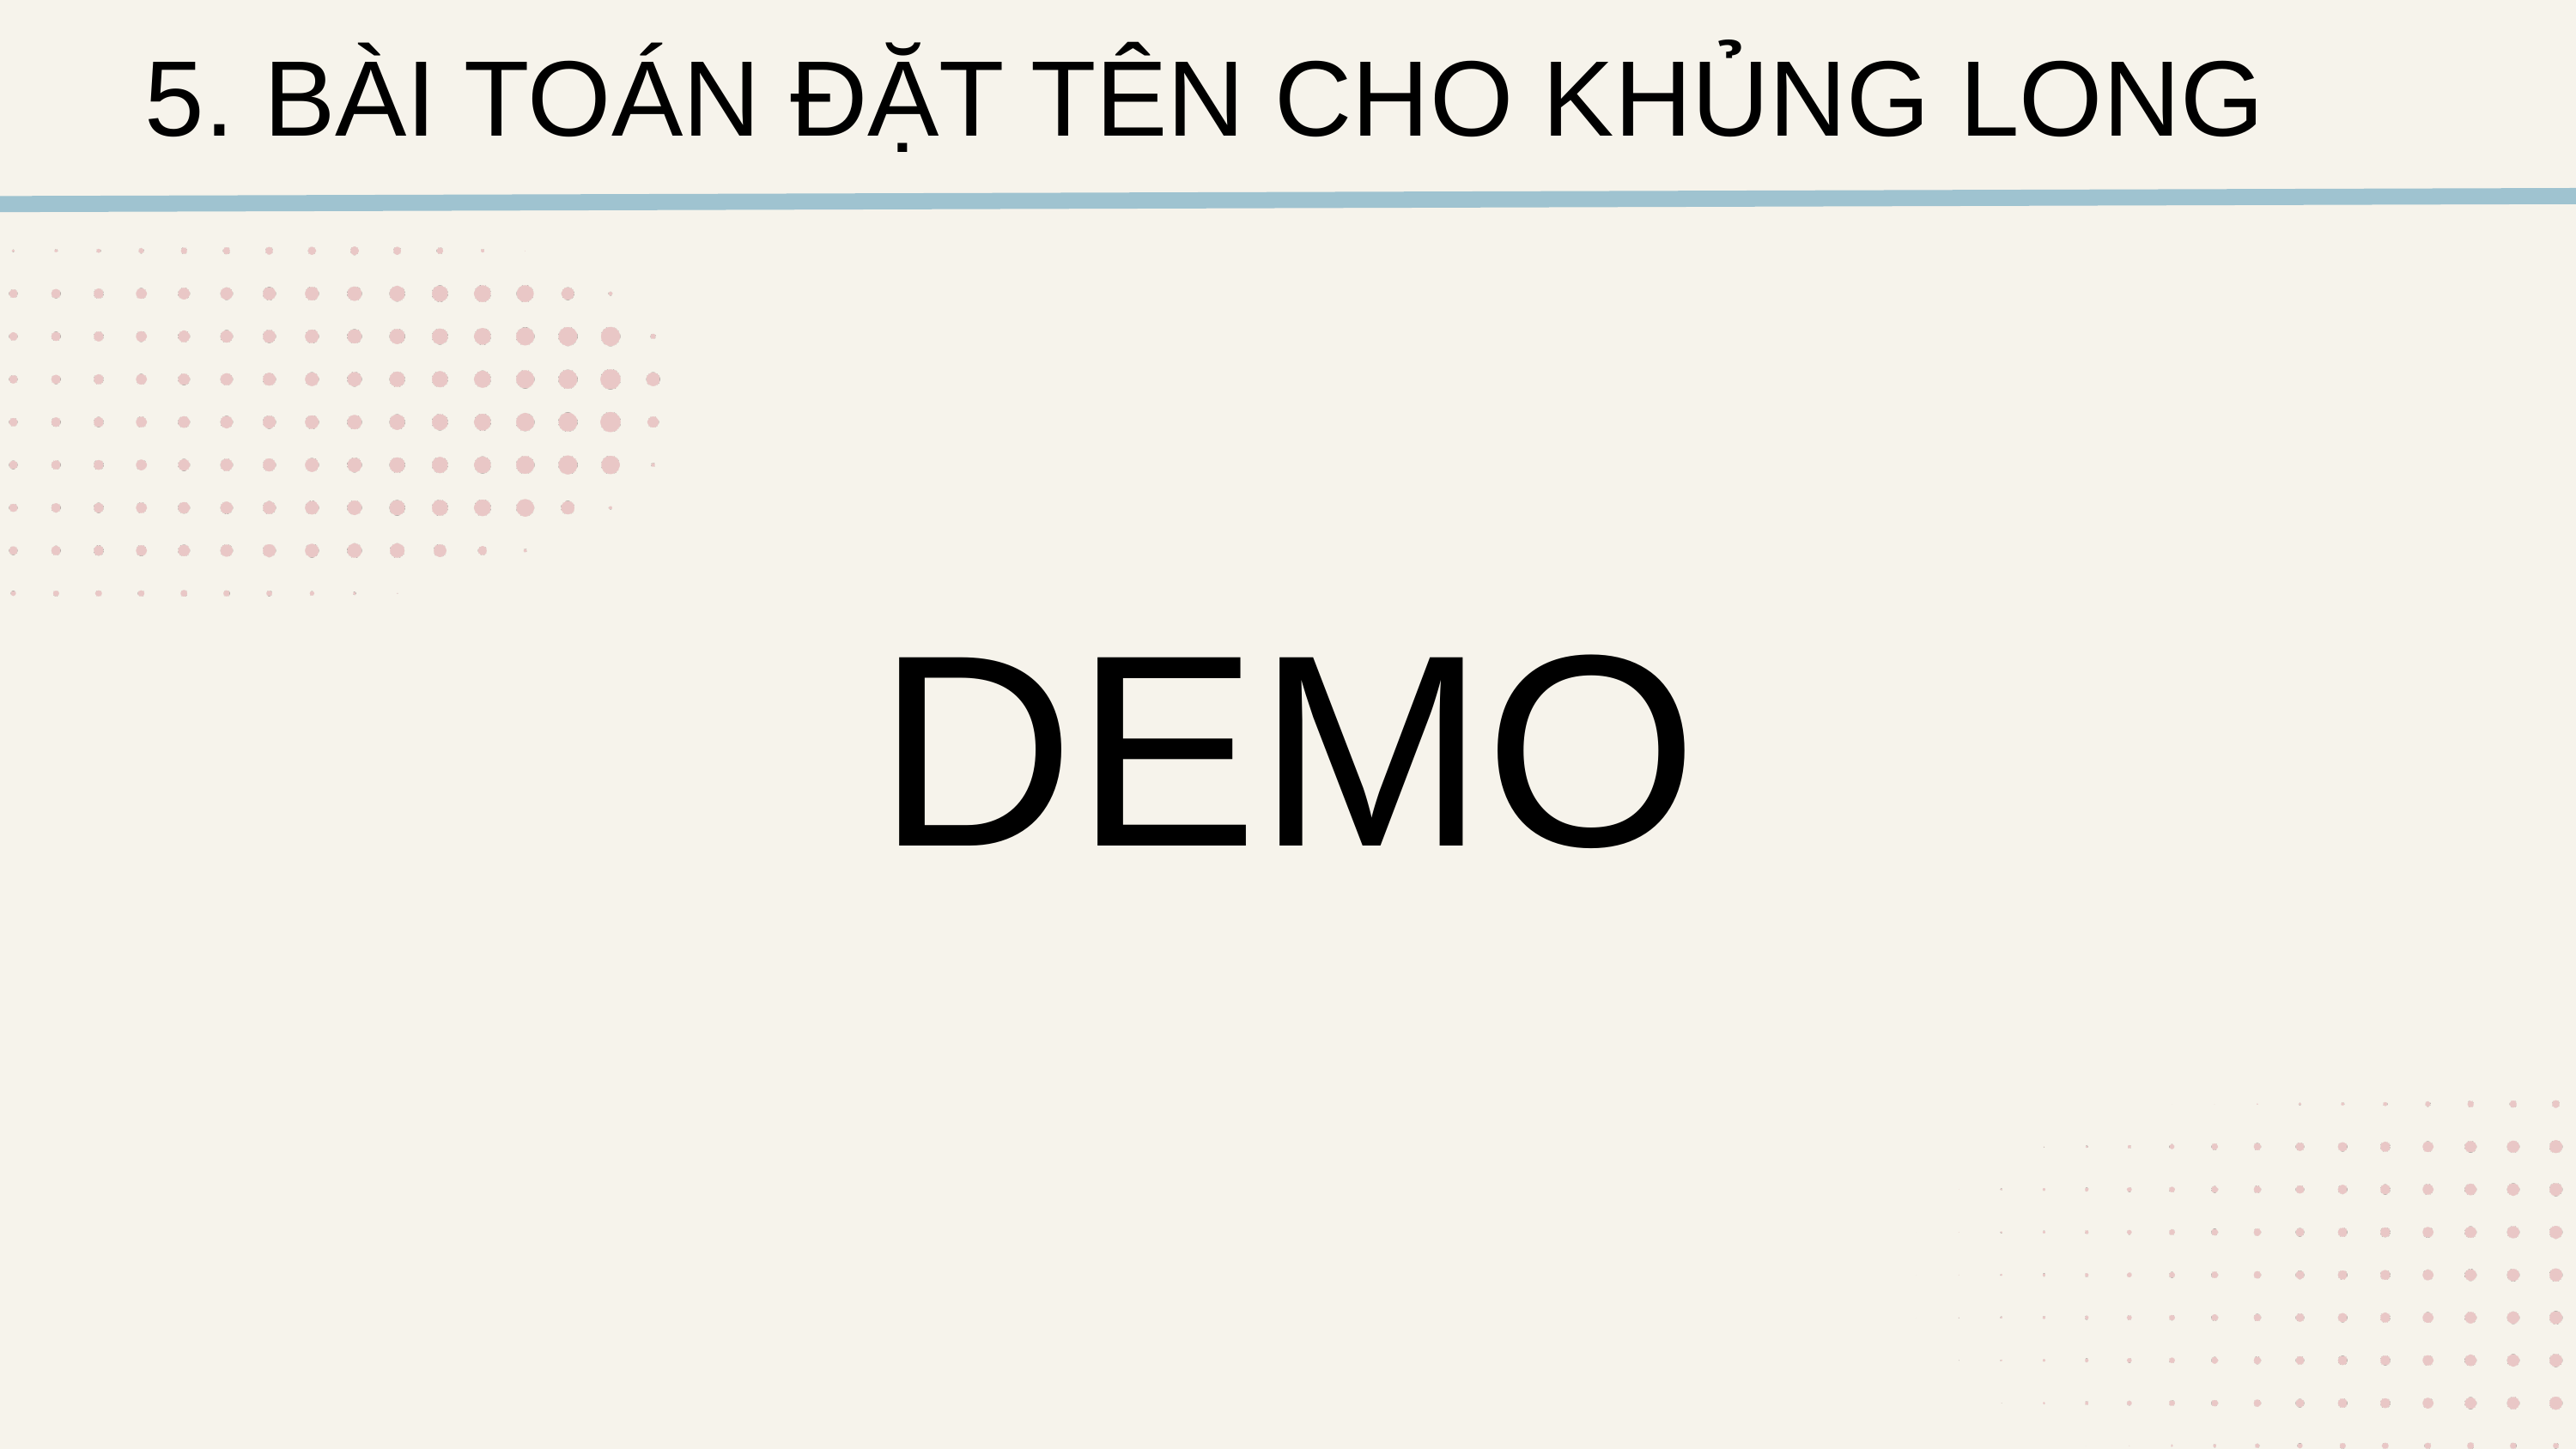

5. BÀI TOÁN ĐẶT TÊN CHO KHỦNG LONG

DEMO